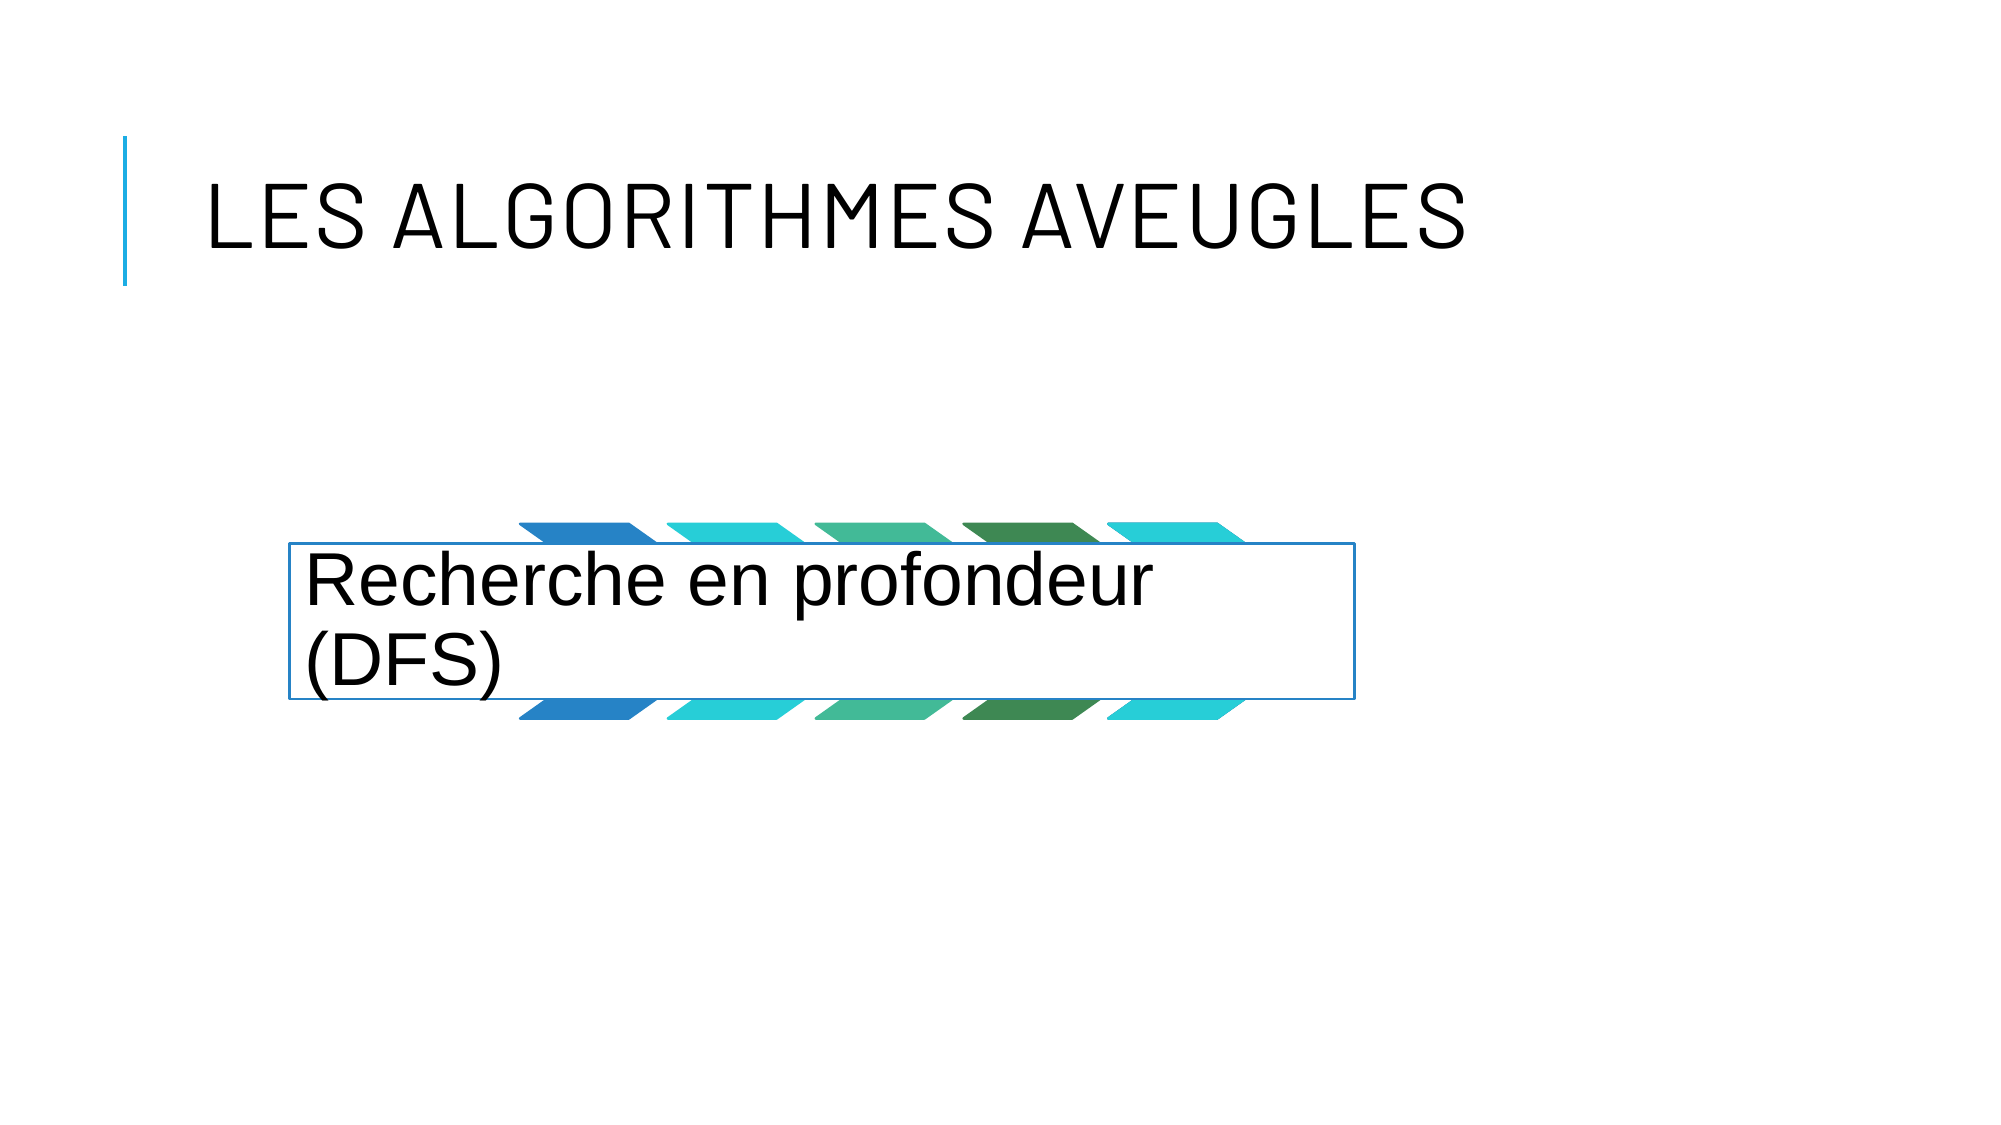

# les algorithmes Aveugles

Recherche en profondeur (DFS)